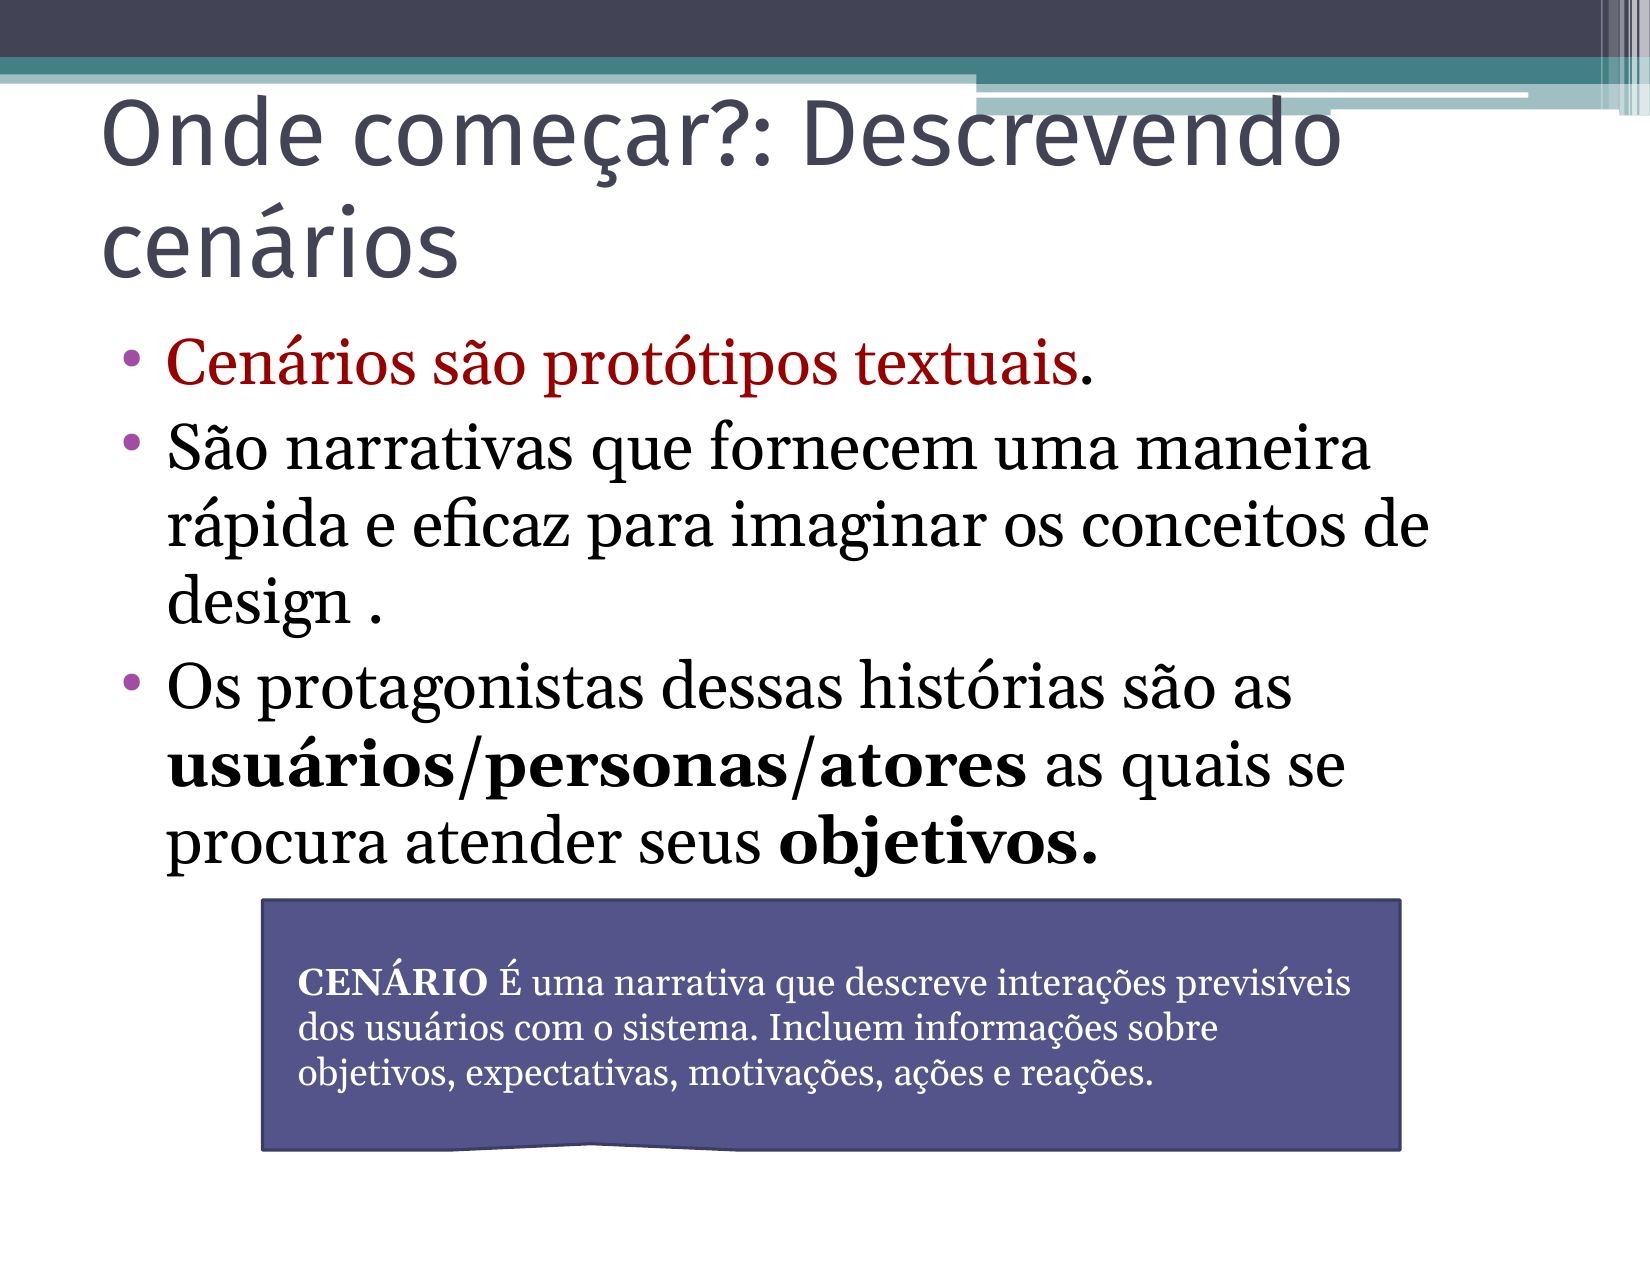

# Onde começar?: Descrevendo cenários
Cenários são protótipos textuais.
São narrativas que fornecem uma maneira rápida e eficaz para imaginar os conceitos de design .
Os protagonistas dessas histórias são as usuários/personas/atores as quais se procura atender seus objetivos.
CENÁRIO É uma narrativa que descreve interações previsíveis dos usuários com o sistema. Incluem informações sobre objetivos, expectativas, motivações, ações e reações.